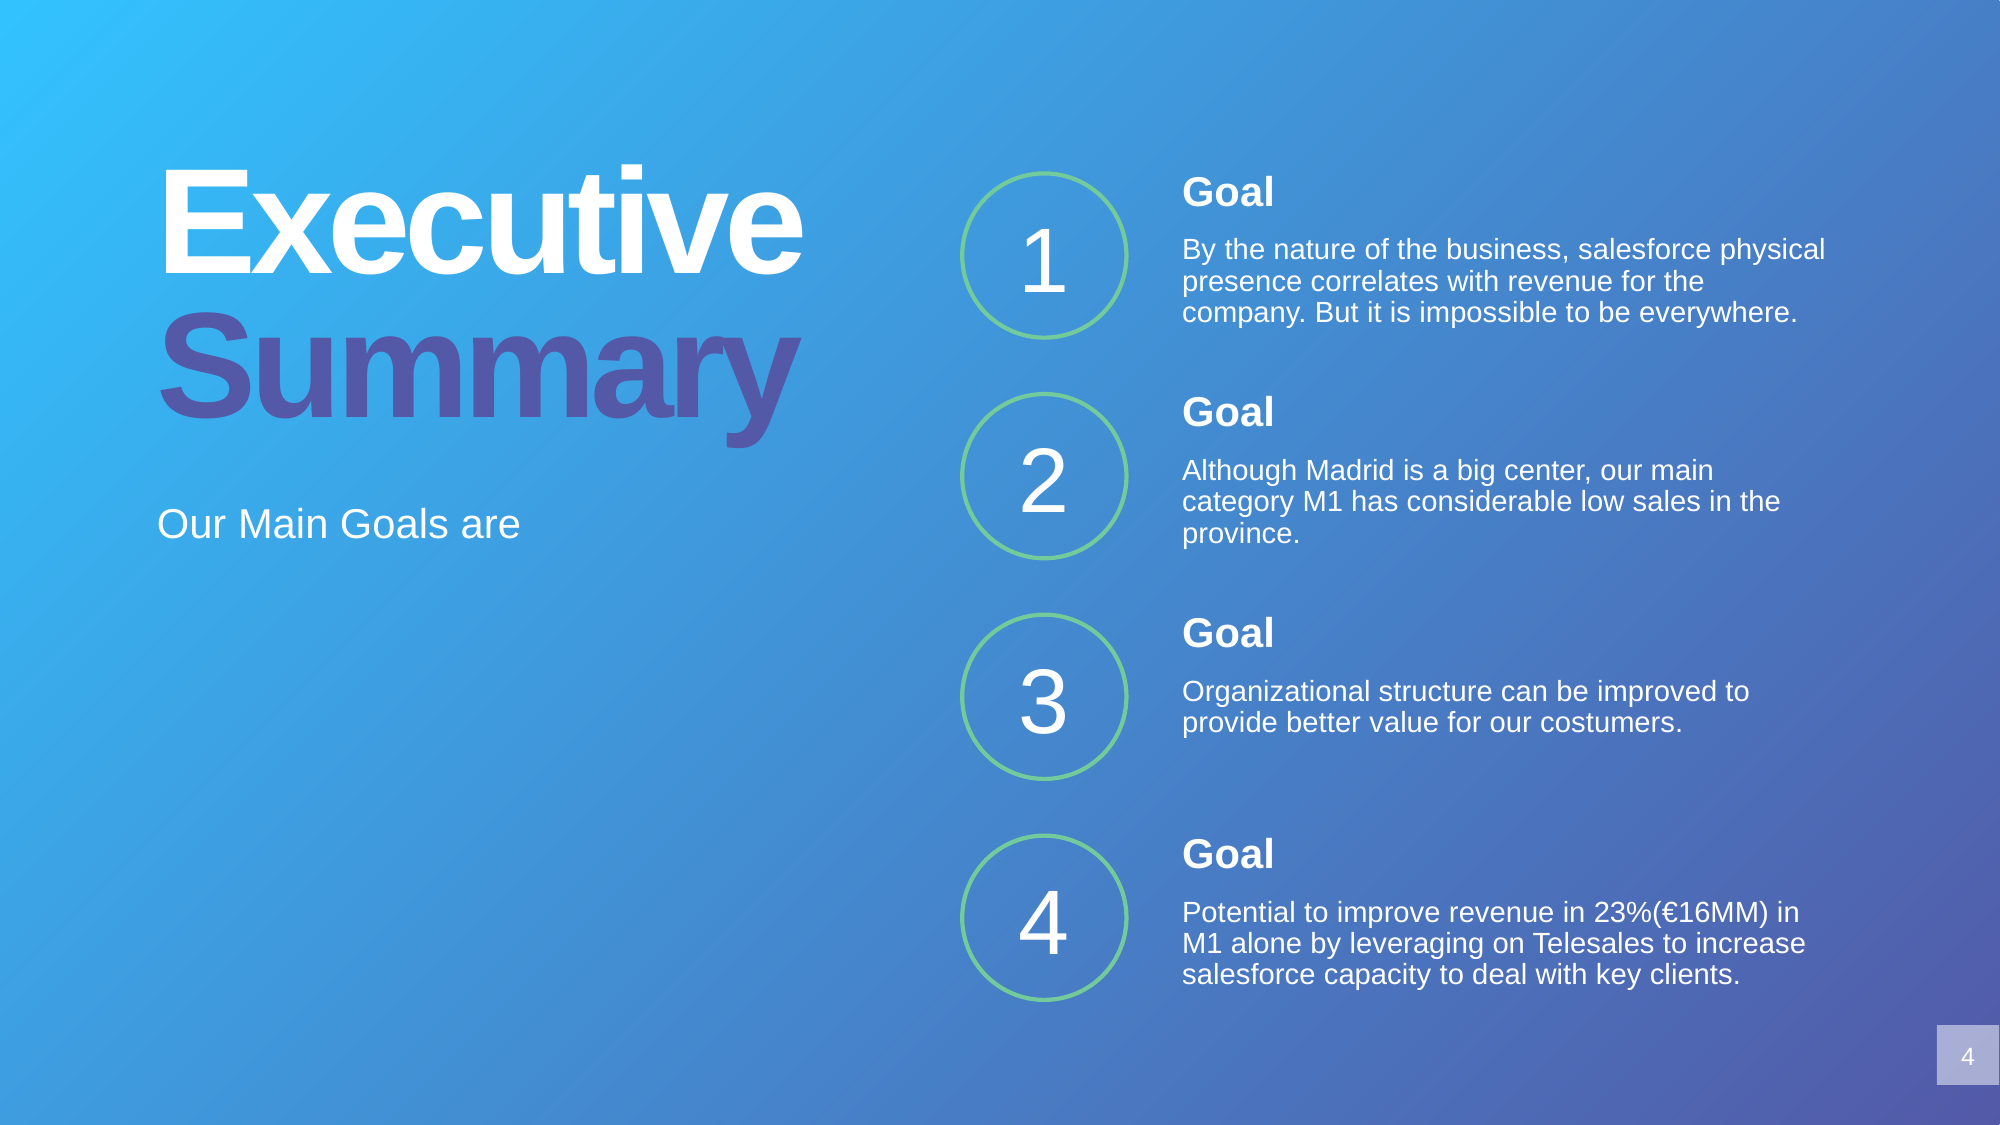

Executive
Summary
Goal
1
By the nature of the business, salesforce physical presence correlates with revenue for the company. But it is impossible to be everywhere.
Goal
2
Although Madrid is a big center, our main category M1 has considerable low sales in the province.
Our Main Goals are
Goal
3
Organizational structure can be improved to provide better value for our costumers.
Goal
4
Potential to improve revenue in 23%(€16MM) in M1 alone by leveraging on Telesales to increase salesforce capacity to deal with key clients.
4